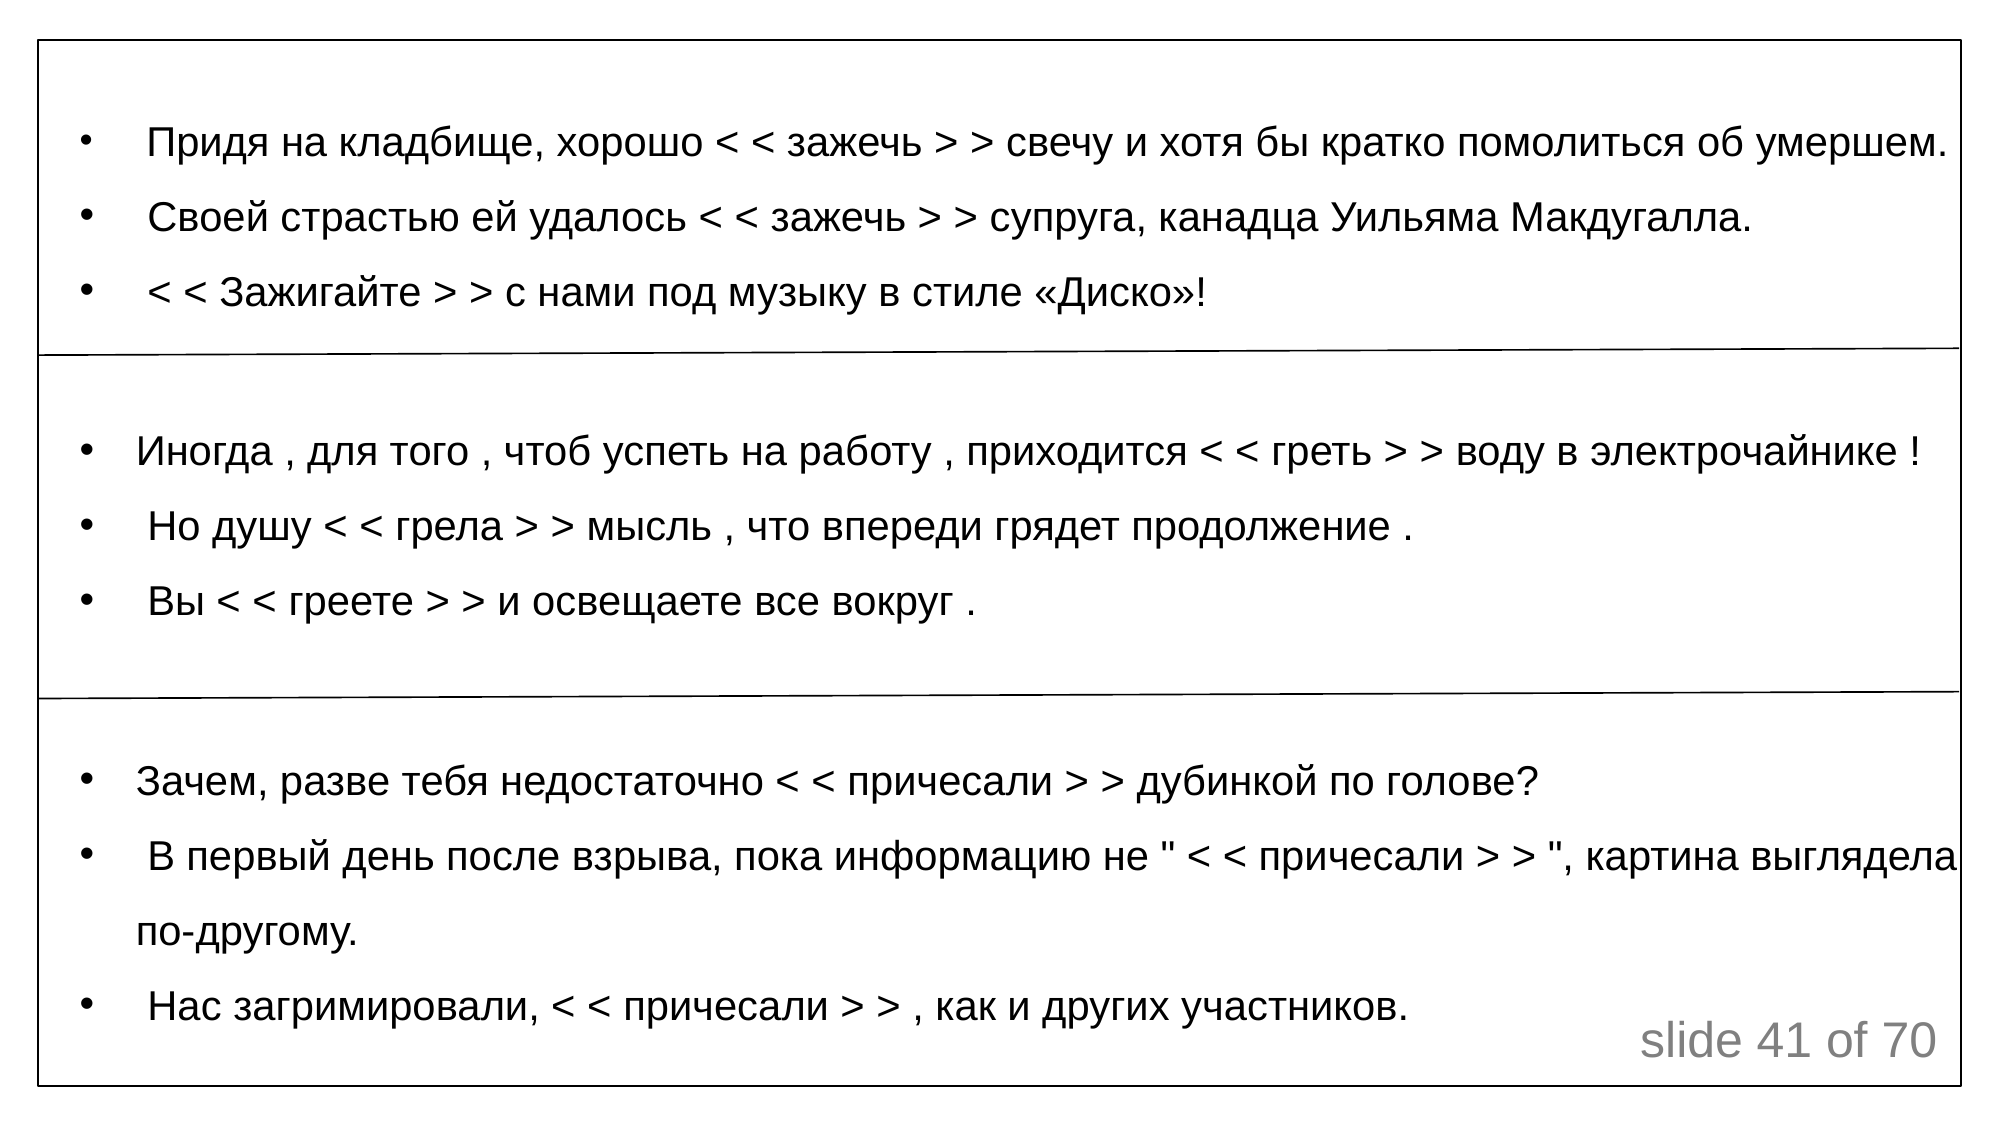

Придя на кладбище, хорошо < < зажечь > > свечу и хотя бы кратко помолиться об умершем.
 Своей страстью ей удалось < < зажечь > > супруга, канадца Уильяма Макдугалла.
 < < Зажигайте > > с нами под музыку в стиле «Диско»!
Иногда , для того , чтоб успеть на работу , приходится < < греть > > воду в электрочайнике !
 Но душу < < грела > > мысль , что впереди грядет продолжение .
 Вы < < греете > > и освещаете все вокруг .

Зачем, разве тебя недостаточно < < причесали > > дубинкой по голове?
 В первый день после взрыва, пока информацию не " < < причесали > > ", картина выглядела по-другому.
 Нас загримировали, < < причесали > > , как и других участников.